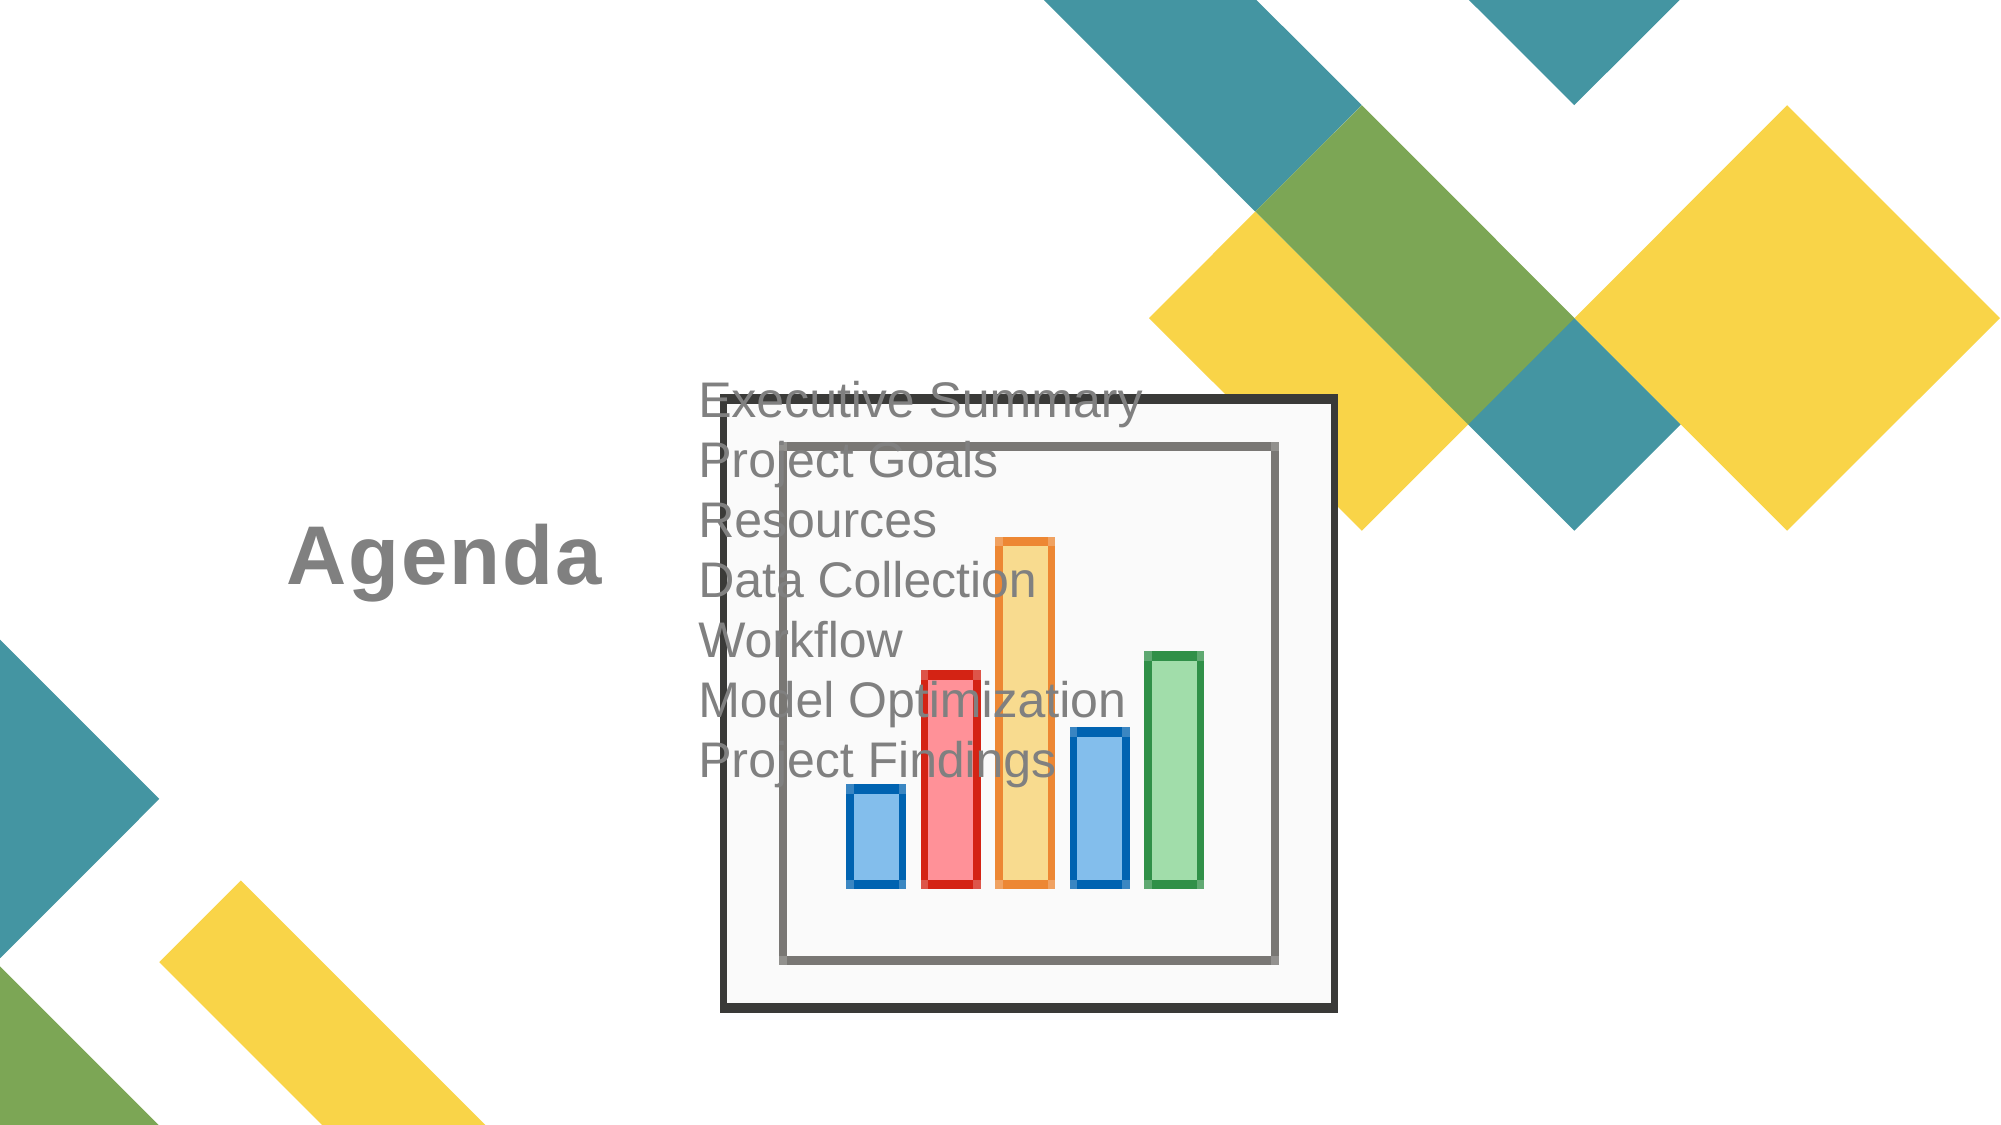

Executive Summary
Project Goals
Resources
Data Collection
Workflow
Model Optimization
Project Findings

# Agenda